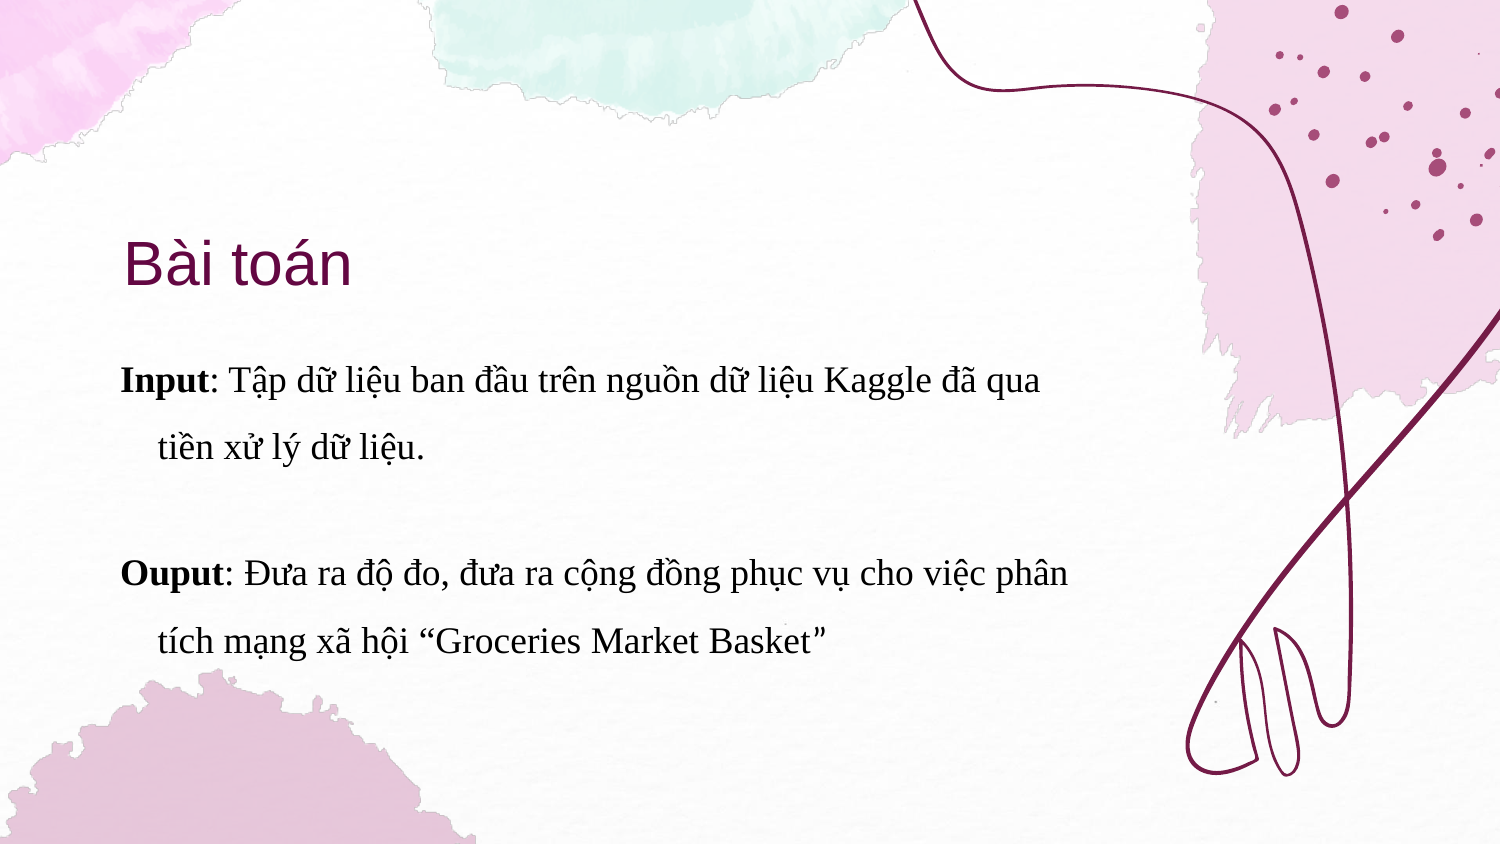

# Bài toán
Input: Tập dữ liệu ban đầu trên nguồn dữ liệu Kaggle đã qua tiền xử lý dữ liệu.
Ouput: Đưa ra độ đo, đưa ra cộng đồng phục vụ cho việc phân tích mạng xã hội “Groceries Market Basket”